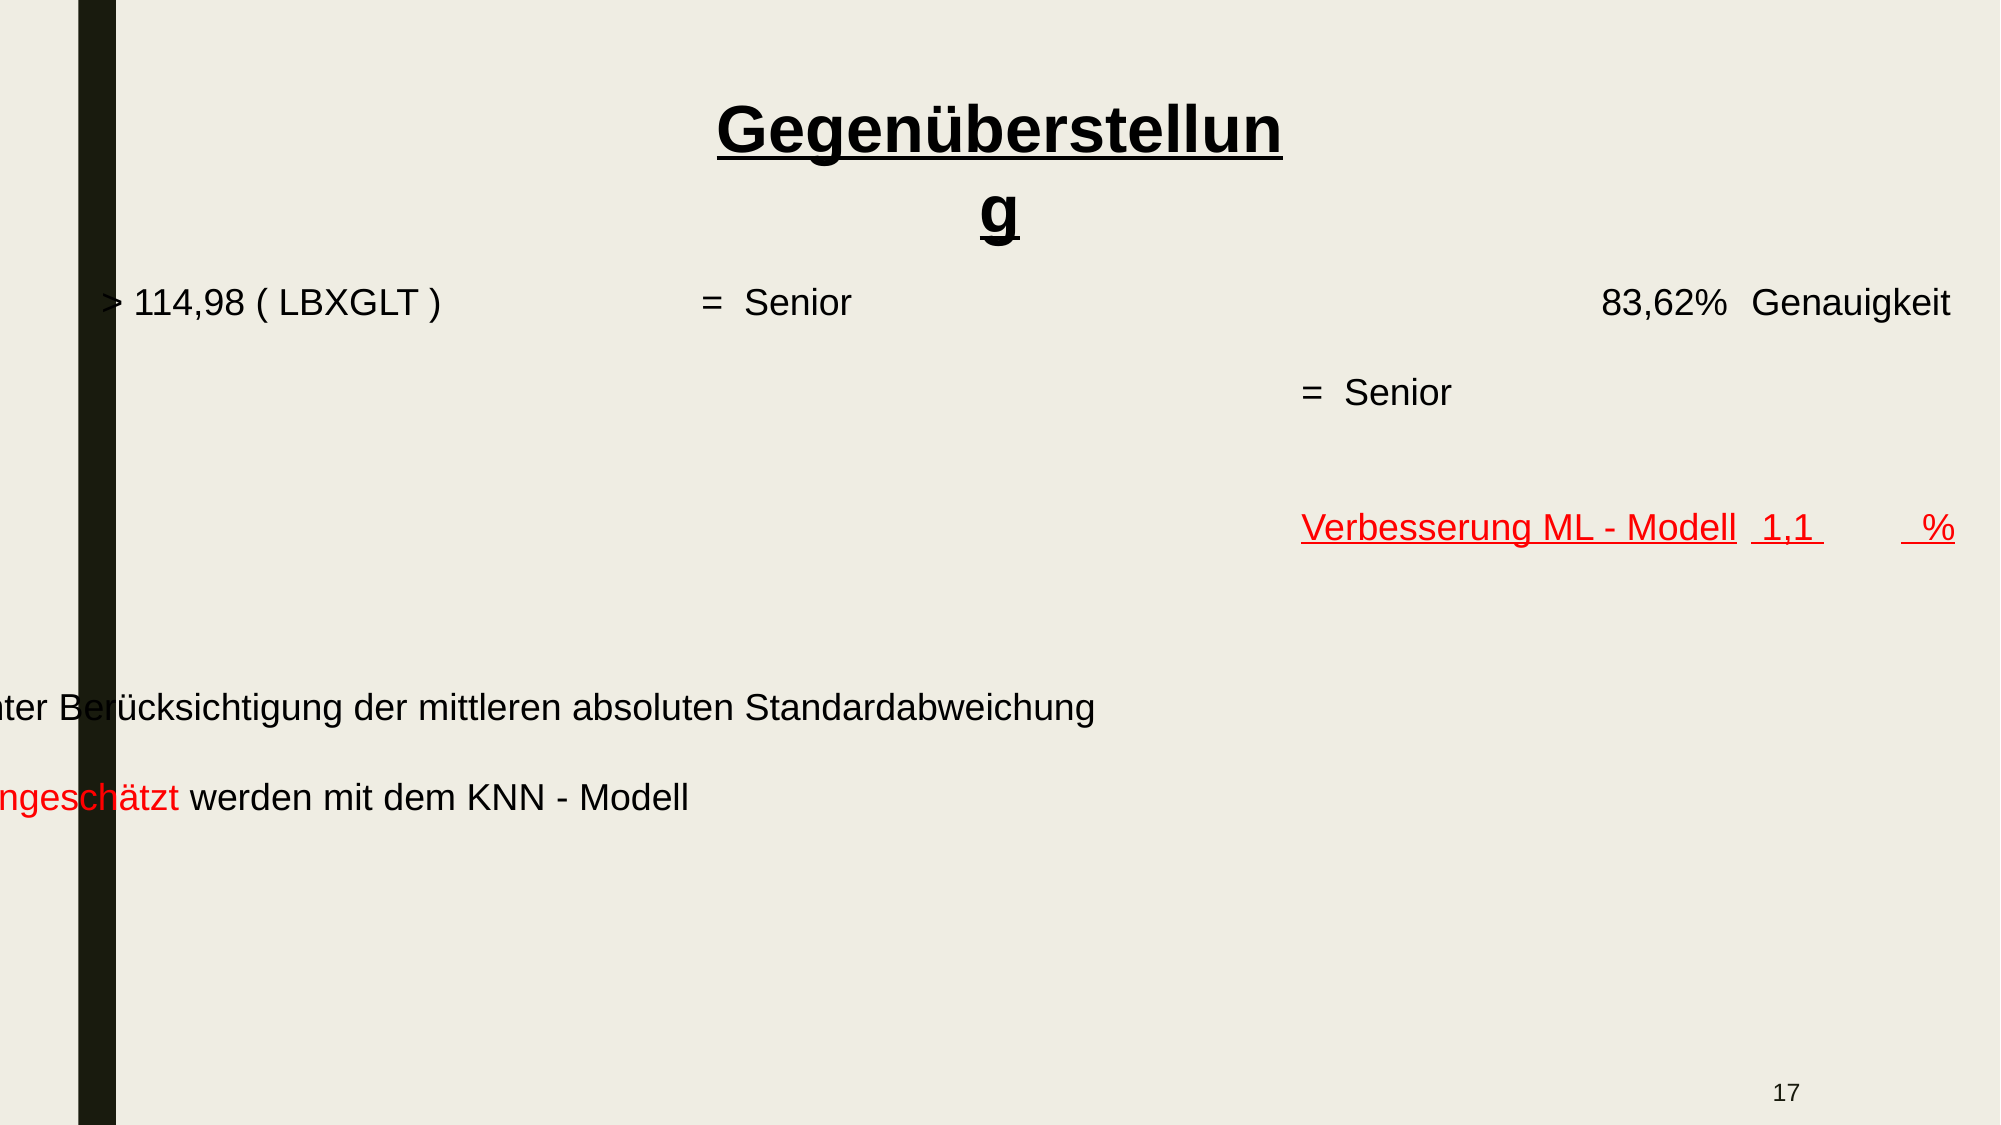

Gegenüberstellung
Baseline Modell 			> 114,98 ( LBXGLT )		=  Senior					83,62% 	Genauigkeit

KNN												=  Senior					84,7  %  	Genauigkeit
																		0,85  %	Mean abs. dev.

												Verbesserung ML - Modell	 1,1 	  %

Mit diesem Ergebnis würde unter Berücksichtigung der mittleren absoluten Standardabweichung

0 – 2 Patienten /100 besser eingeschätzt werden mit dem KNN - Modell
17